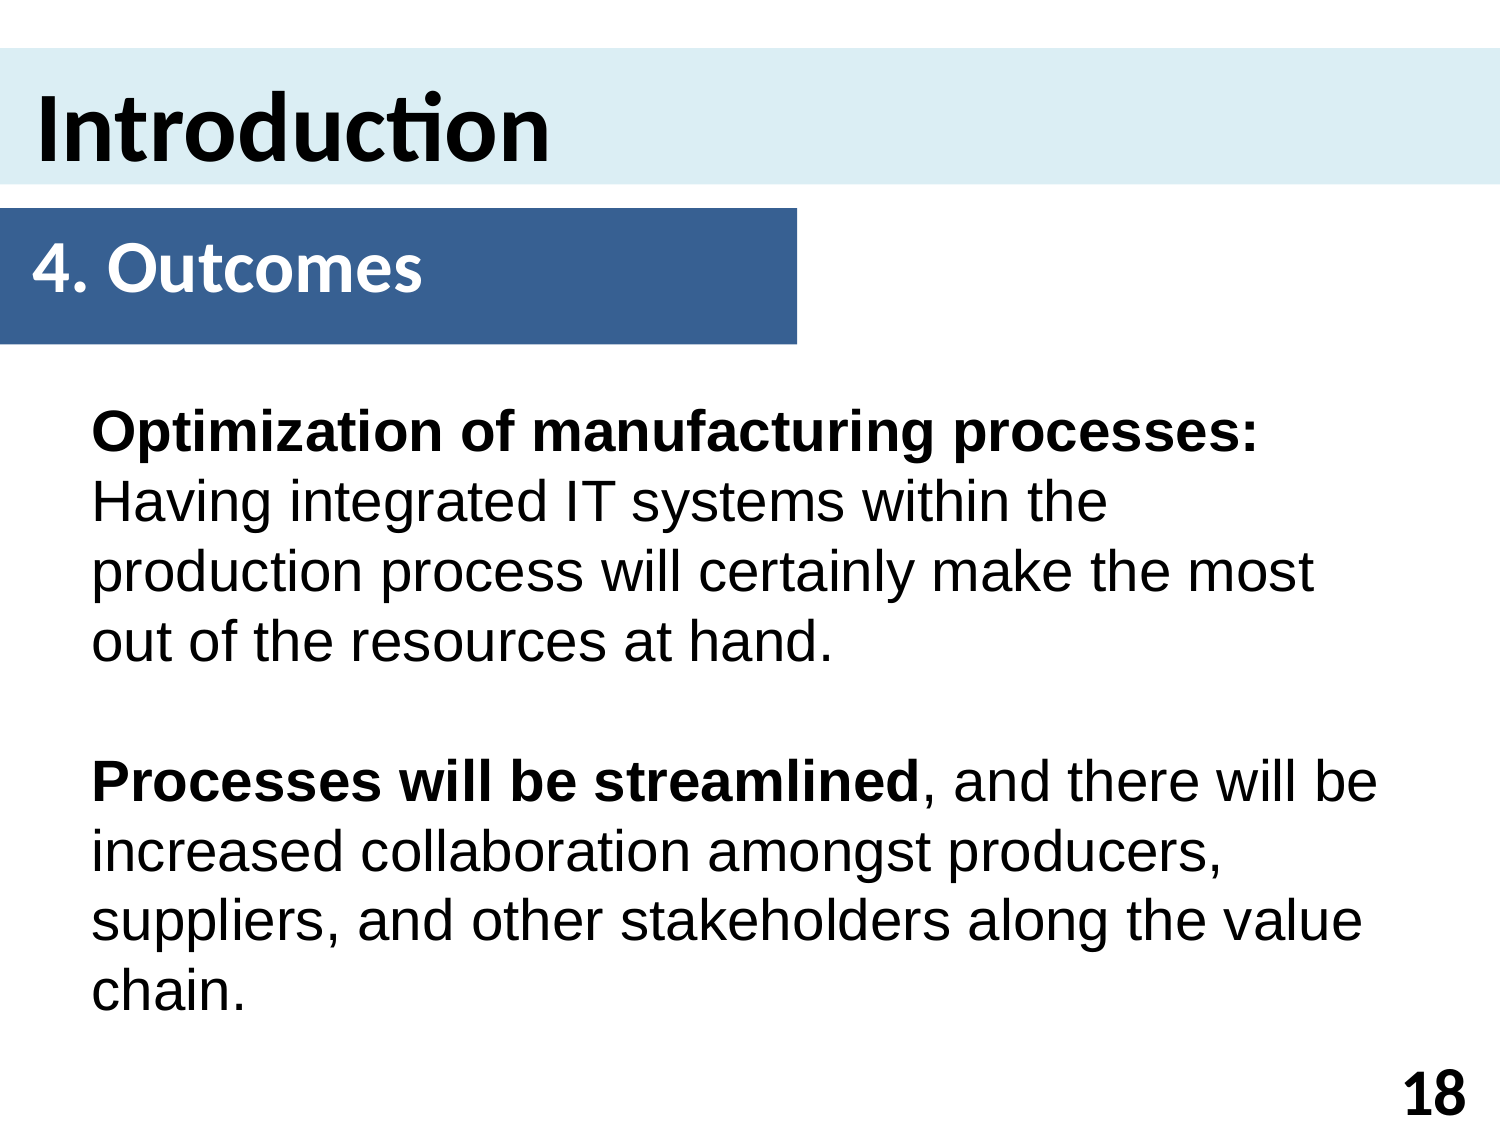

Introduction

4. Outcomes
Optimization of manufacturing processes:
Having integrated IT systems within the production process will certainly make the most out of the resources at hand.

Processes will be streamlined, and there will be increased collaboration amongst producers, suppliers, and other stakeholders along the value chain.
18